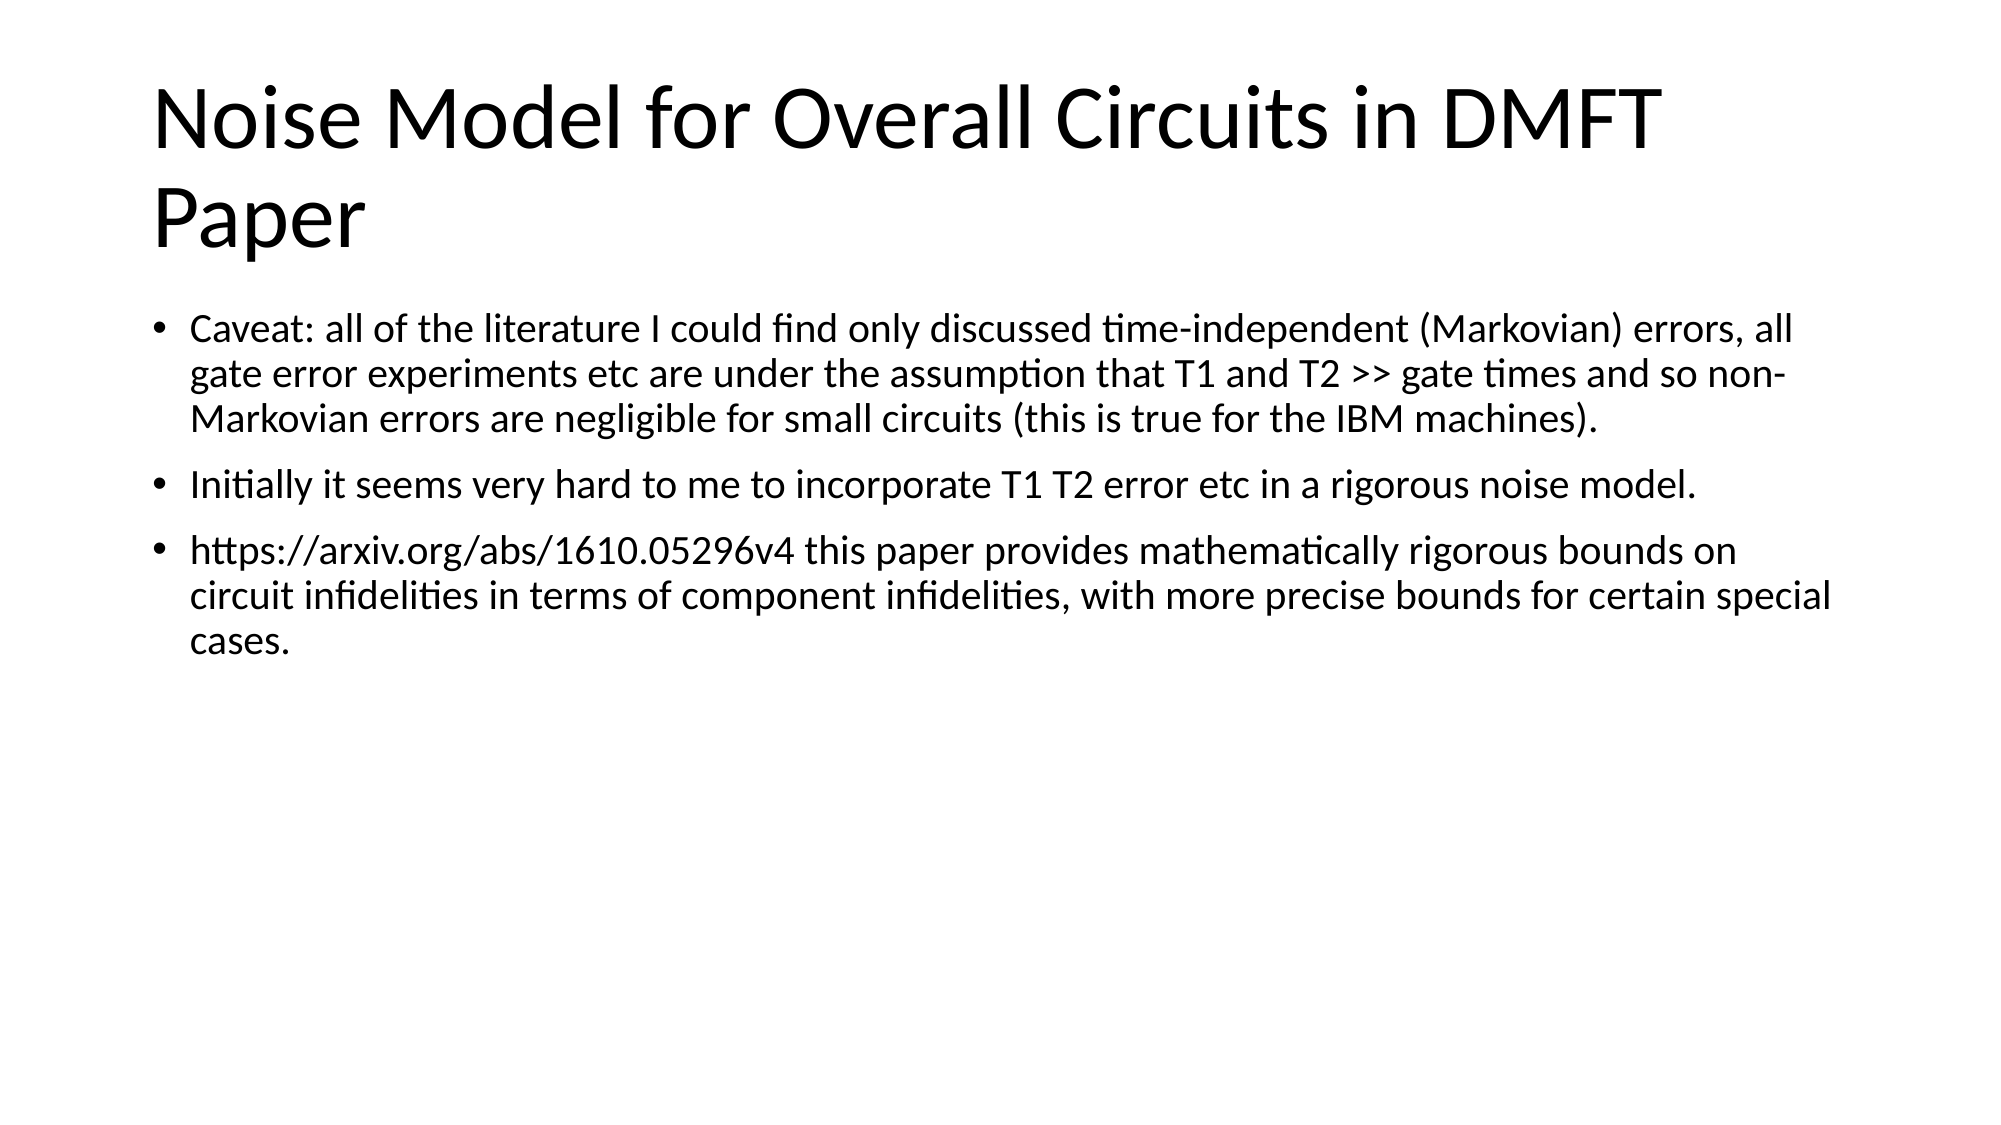

# Noise Model for Overall Circuits in DMFT Paper
Caveat: all of the literature I could find only discussed time-independent (Markovian) errors, all gate error experiments etc are under the assumption that T1 and T2 >> gate times and so non-Markovian errors are negligible for small circuits (this is true for the IBM machines).
Initially it seems very hard to me to incorporate T1 T2 error etc in a rigorous noise model.
https://arxiv.org/abs/1610.05296v4 this paper provides mathematically rigorous bounds on circuit infidelities in terms of component infidelities, with more precise bounds for certain special cases.